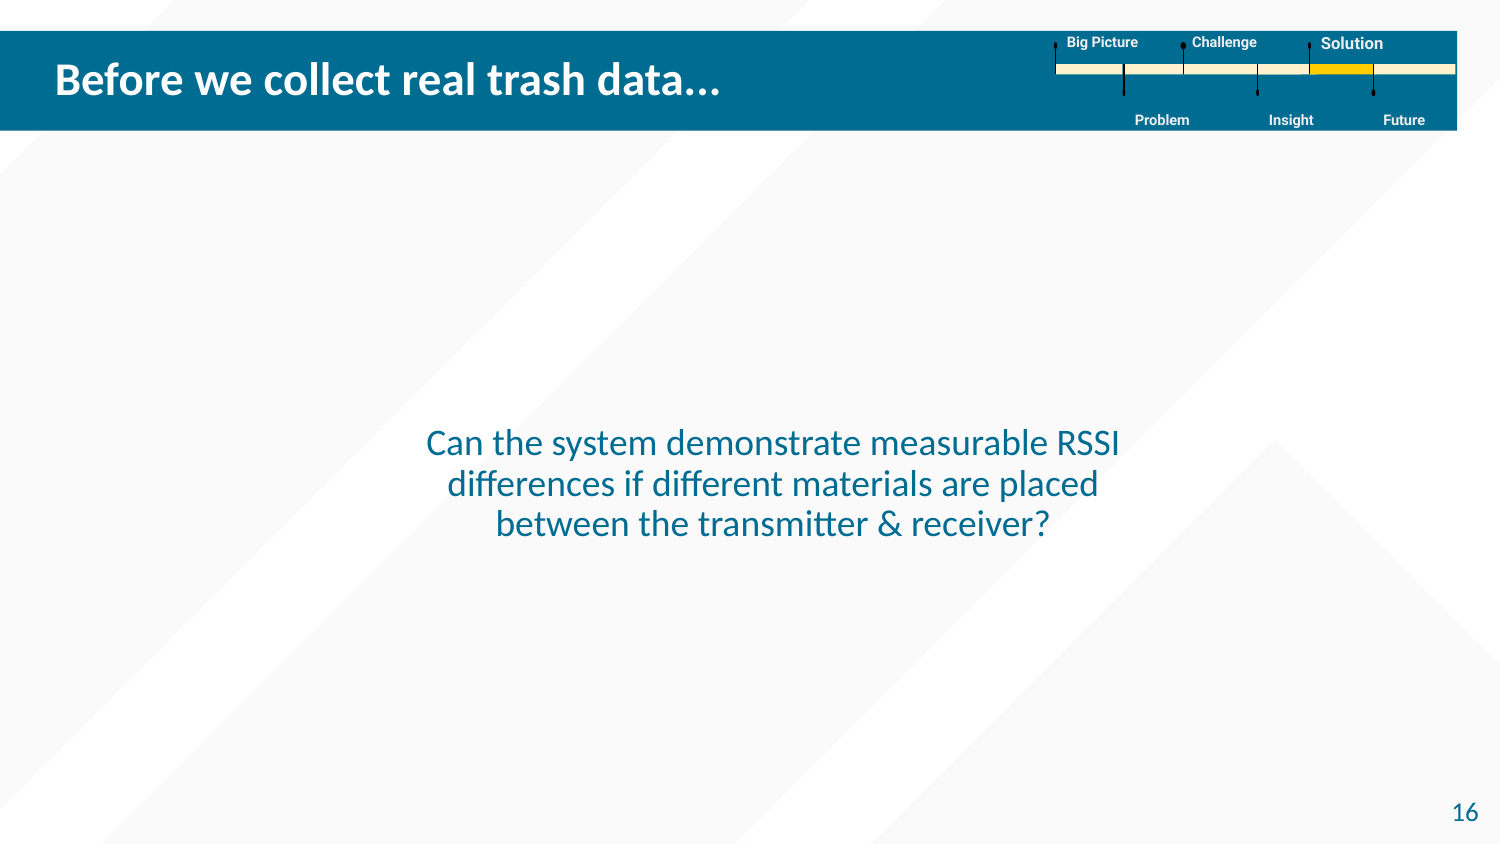

Challenge

Solution

Big Picture

Problem

Insight

Future

# Before we collect real trash data...
Can the system demonstrate measurable RSSI differences if different materials are placed between the transmitter & receiver?
16